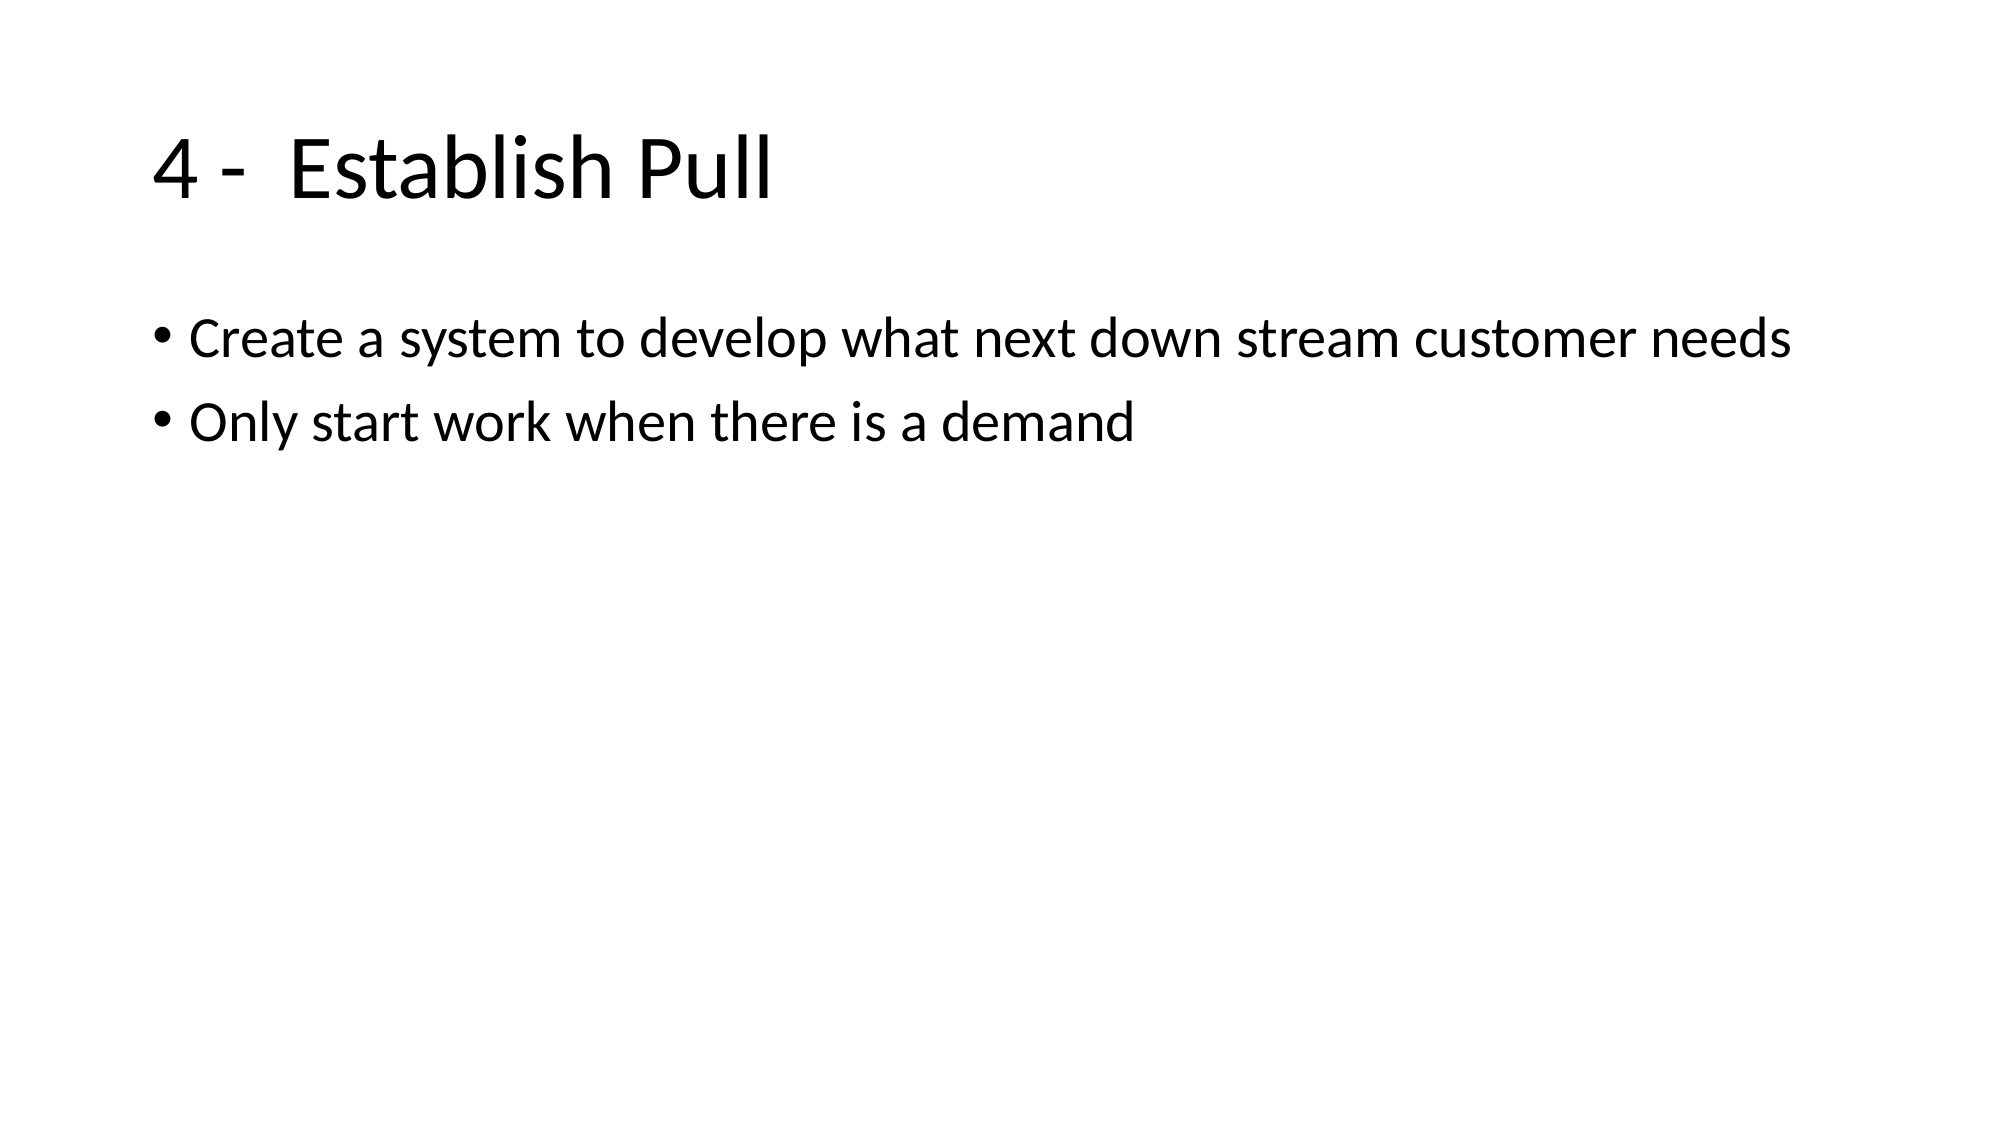

# 4 -  Establish Pull
Create a system to develop what next down stream customer needs
Only start work when there is a demand